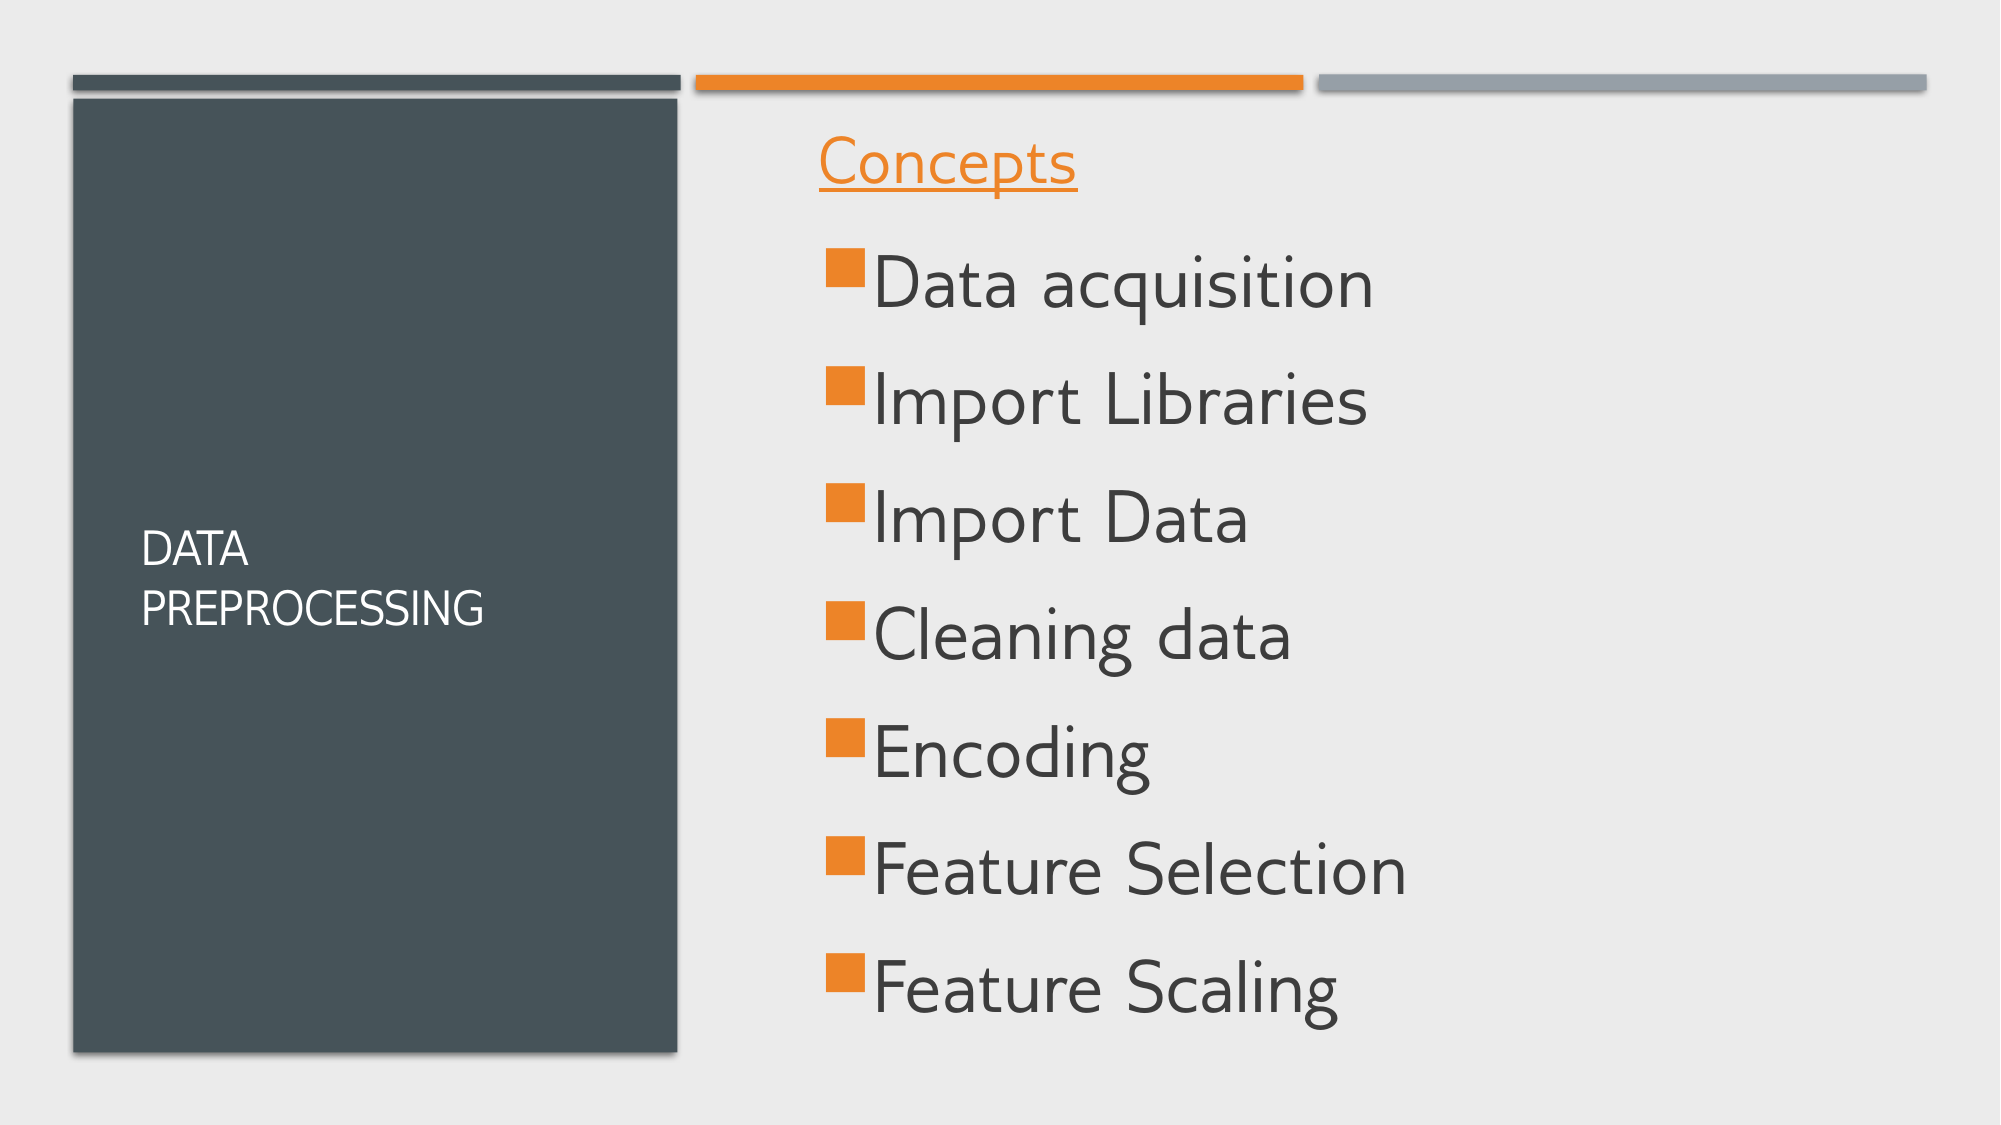

Concepts
Data acquisition
Import Libraries
Import Data
Cleaning data
Encoding
Feature Selection
Feature Scaling

# DATA PREPROCESSING